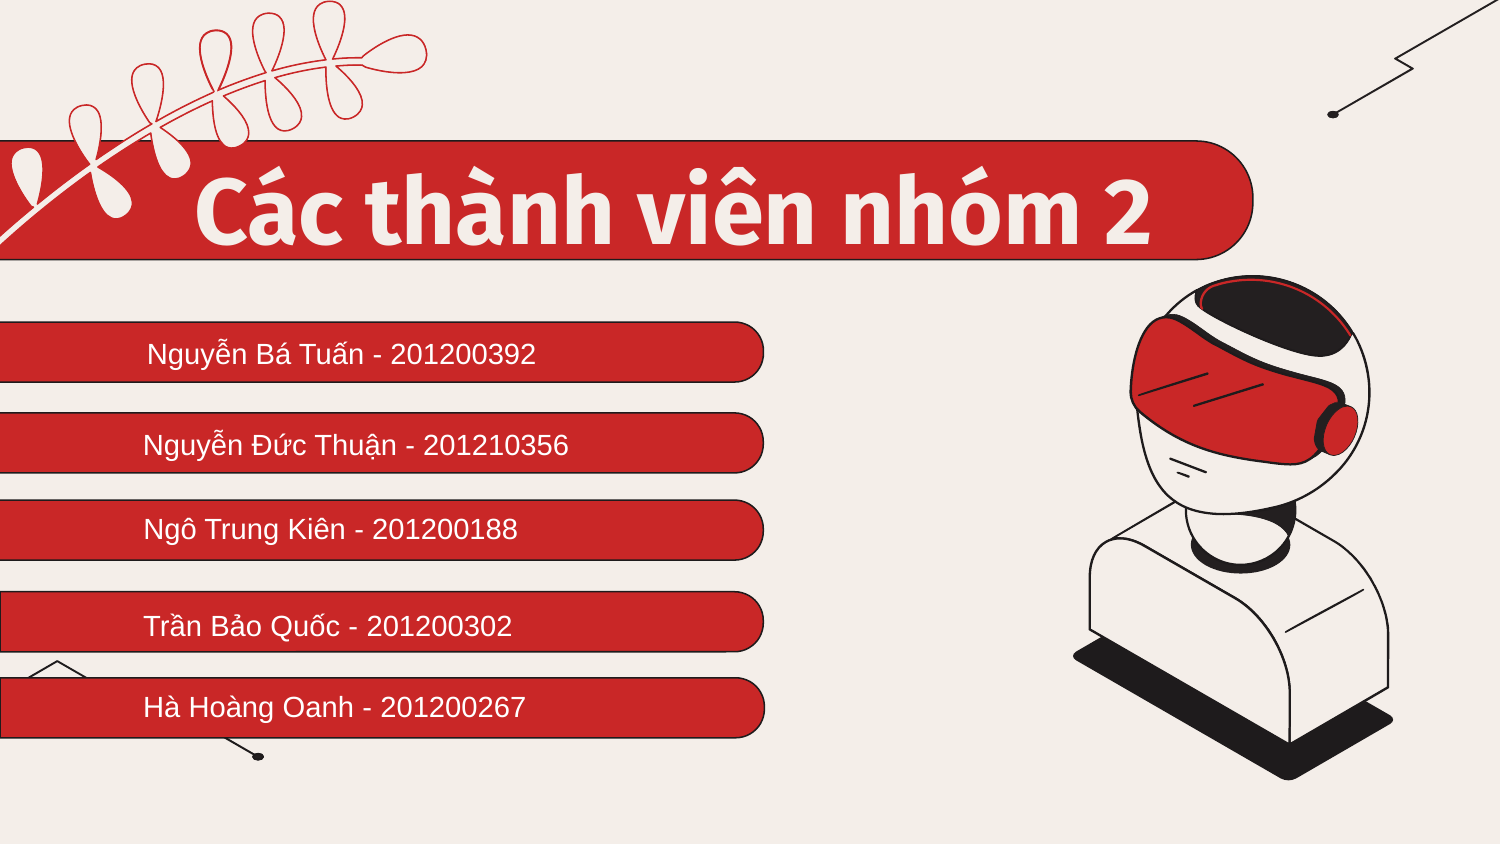

# Các thành viên nhóm 2

Nguyễn Bá Tuấn - 201200392

Nguyễn Đức Thuận - 201210356

Ngô Trung Kiên - 201200188

Trần Bảo Quốc - 201200302

Hà Hoàng Oanh - 201200267